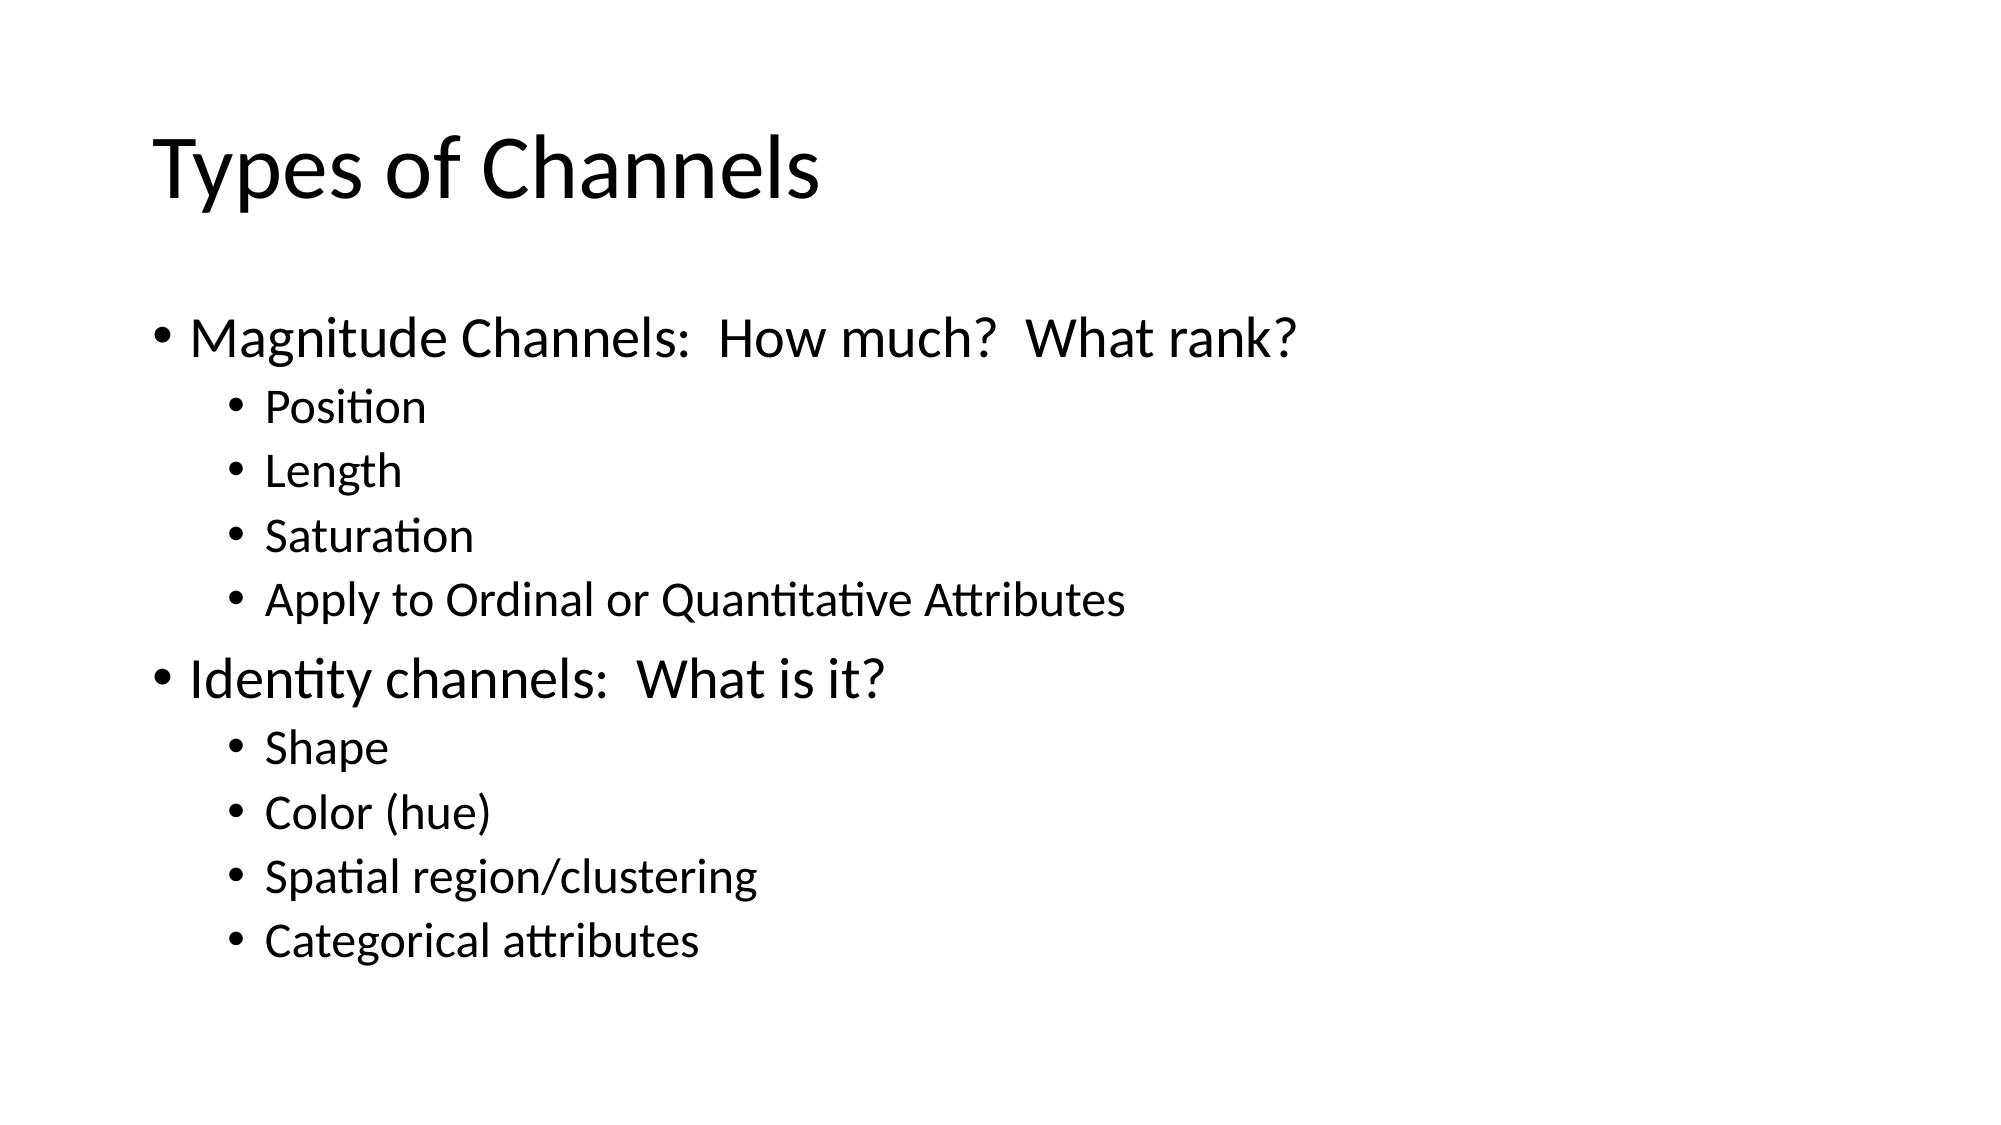

# Types of Channels
Magnitude Channels:  How much?  What rank?
Position
Length
Saturation
Apply to Ordinal or Quantitative Attributes
Identity channels:  What is it?
Shape
Color (hue)
Spatial region/clustering
Categorical attributes